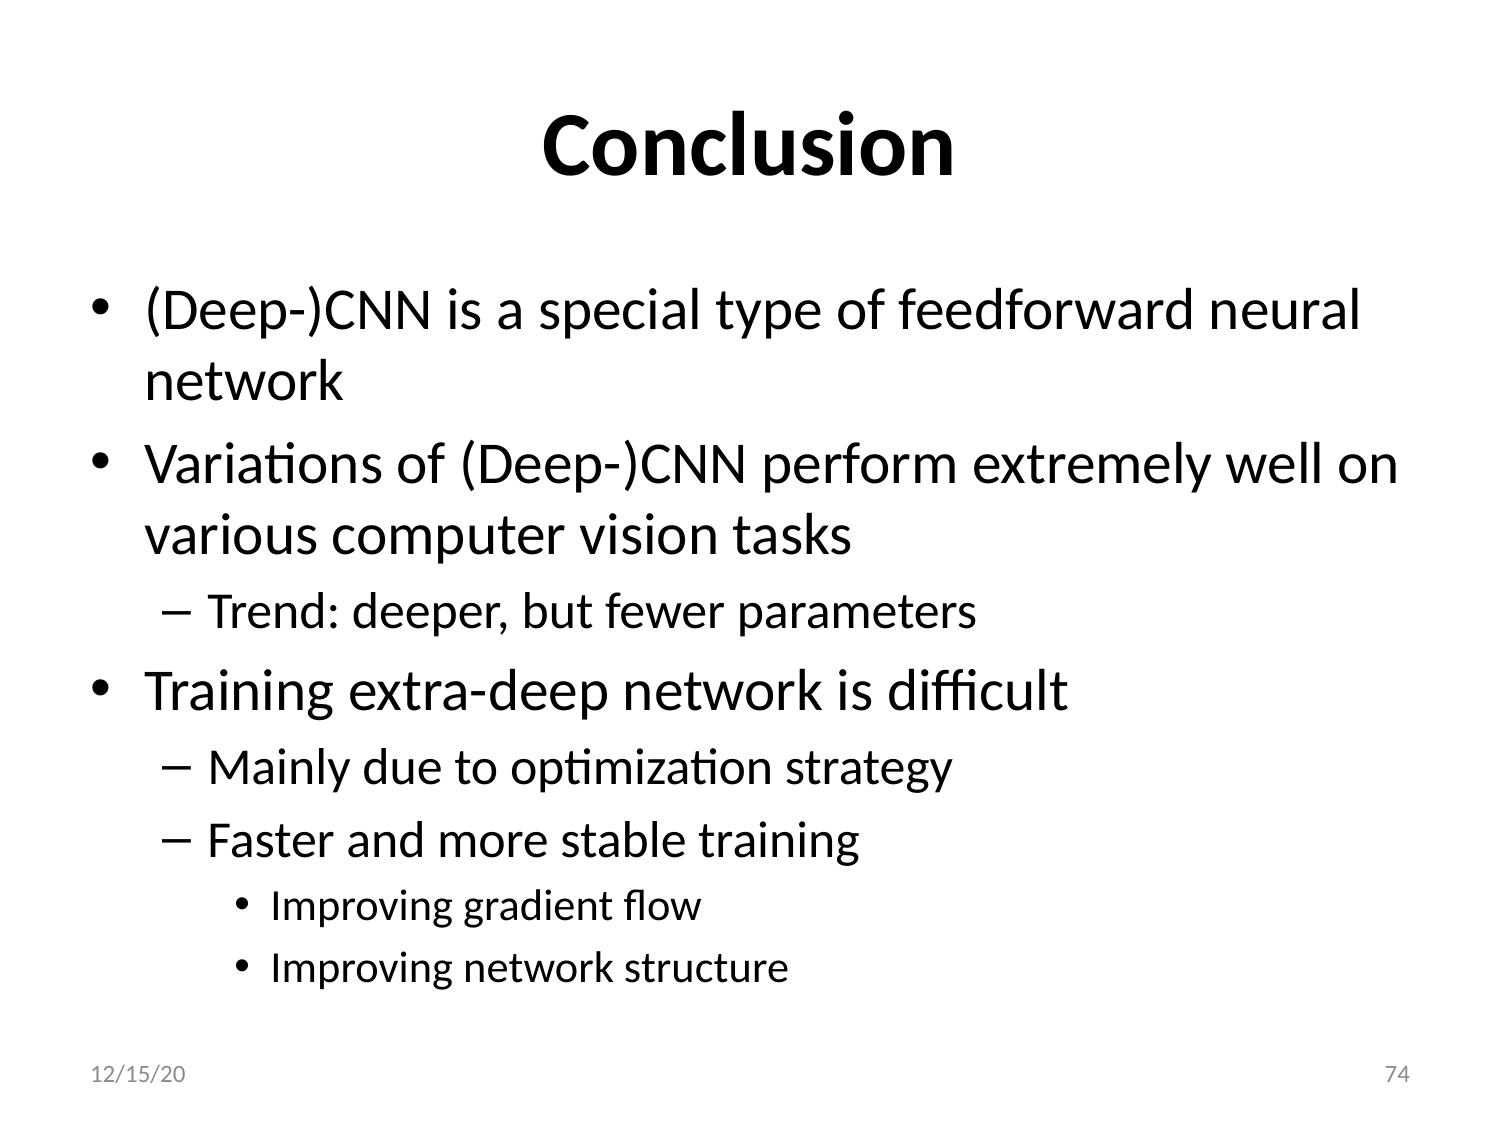

# Conclusion
(Deep-)CNN is a special type of feedforward neural network
Variations of (Deep-)CNN perform extremely well on various computer vision tasks
Trend: deeper, but fewer parameters
Training extra-deep network is difficult
Mainly due to optimization strategy
Faster and more stable training
Improving gradient flow
Improving network structure
12/15/20
74